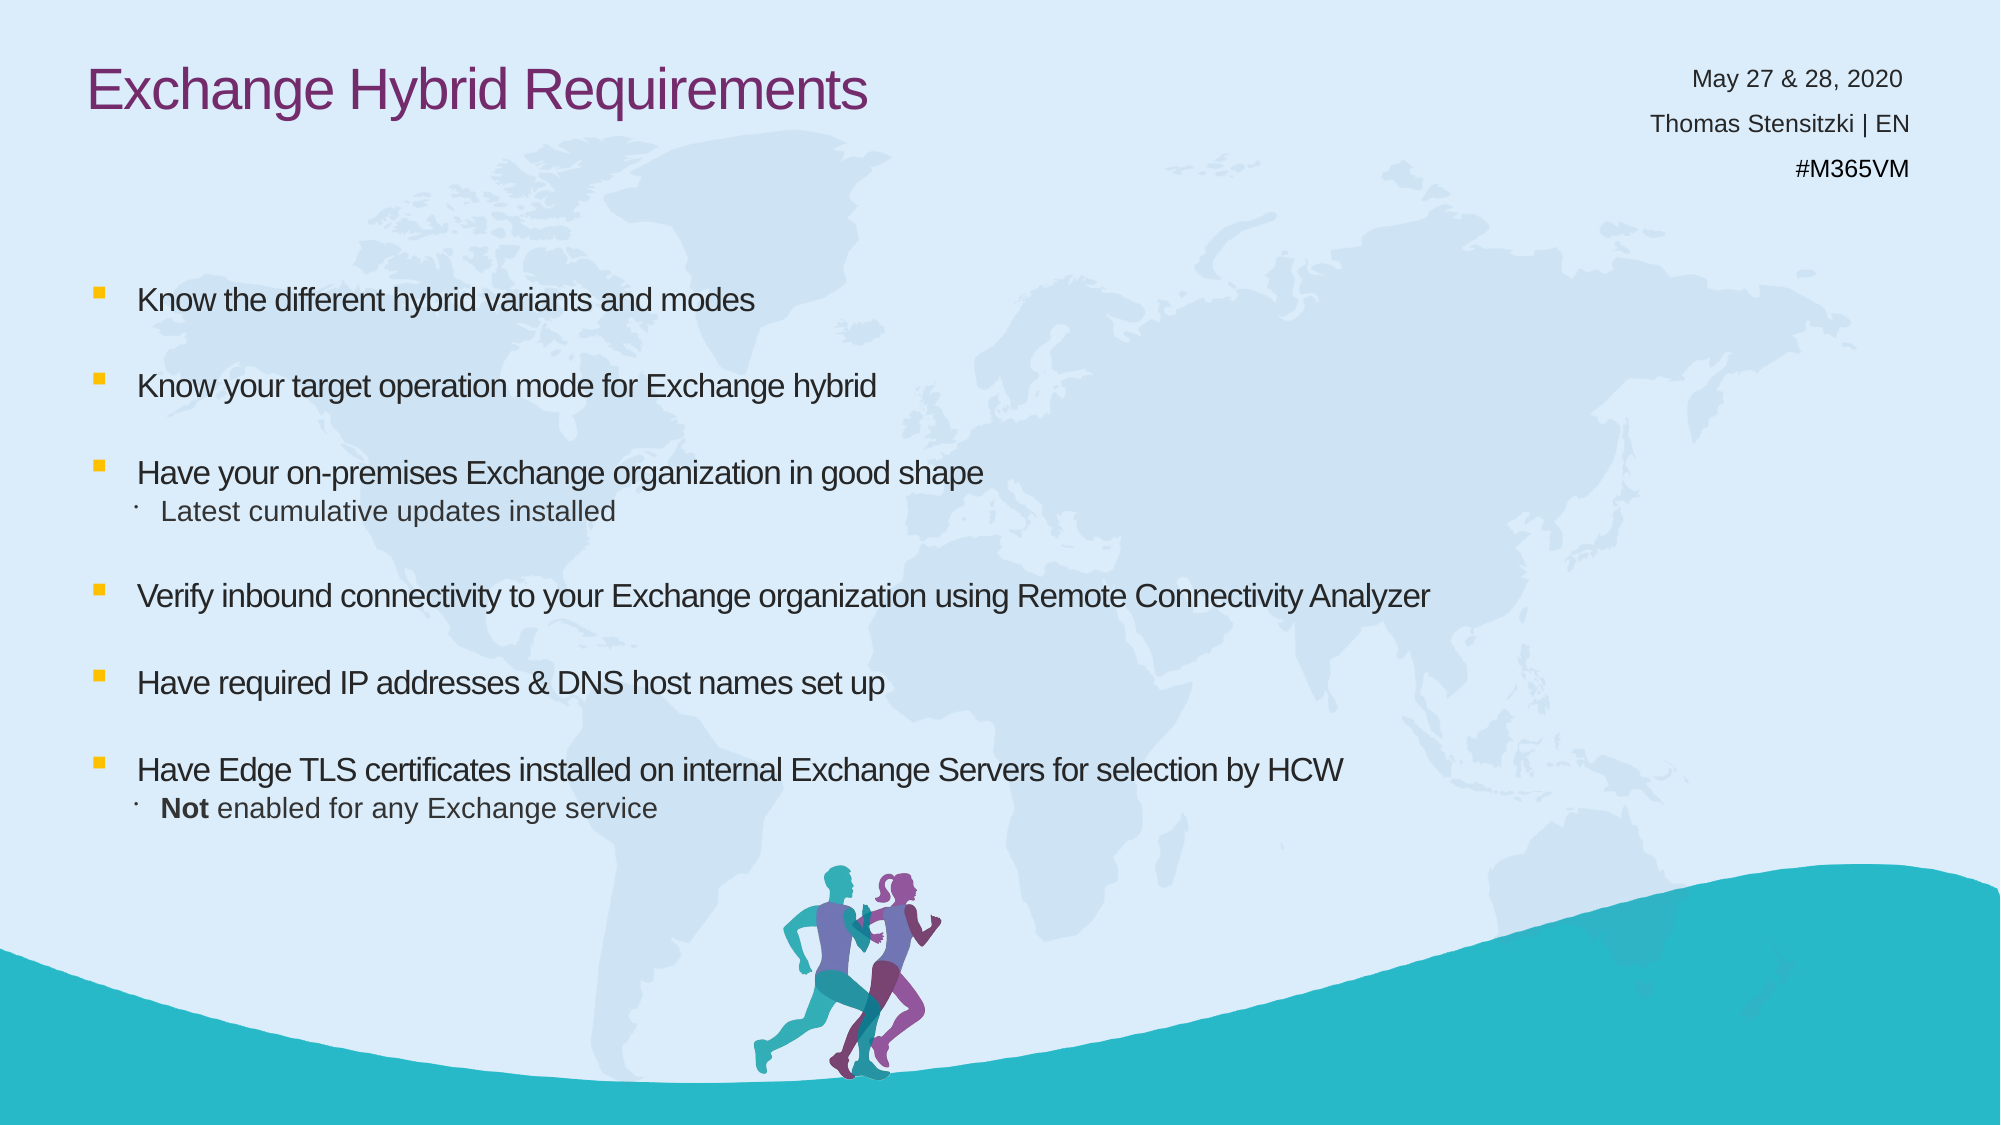

# Exchange Hybrid Requirements
Know the different hybrid variants and modes
Know your target operation mode for Exchange hybrid
Have your on-premises Exchange organization in good shape
Latest cumulative updates installed
Verify inbound connectivity to your Exchange organization using Remote Connectivity Analyzer
Have required IP addresses & DNS host names set up
Have Edge TLS certificates installed on internal Exchange Servers for selection by HCW
Not enabled for any Exchange service